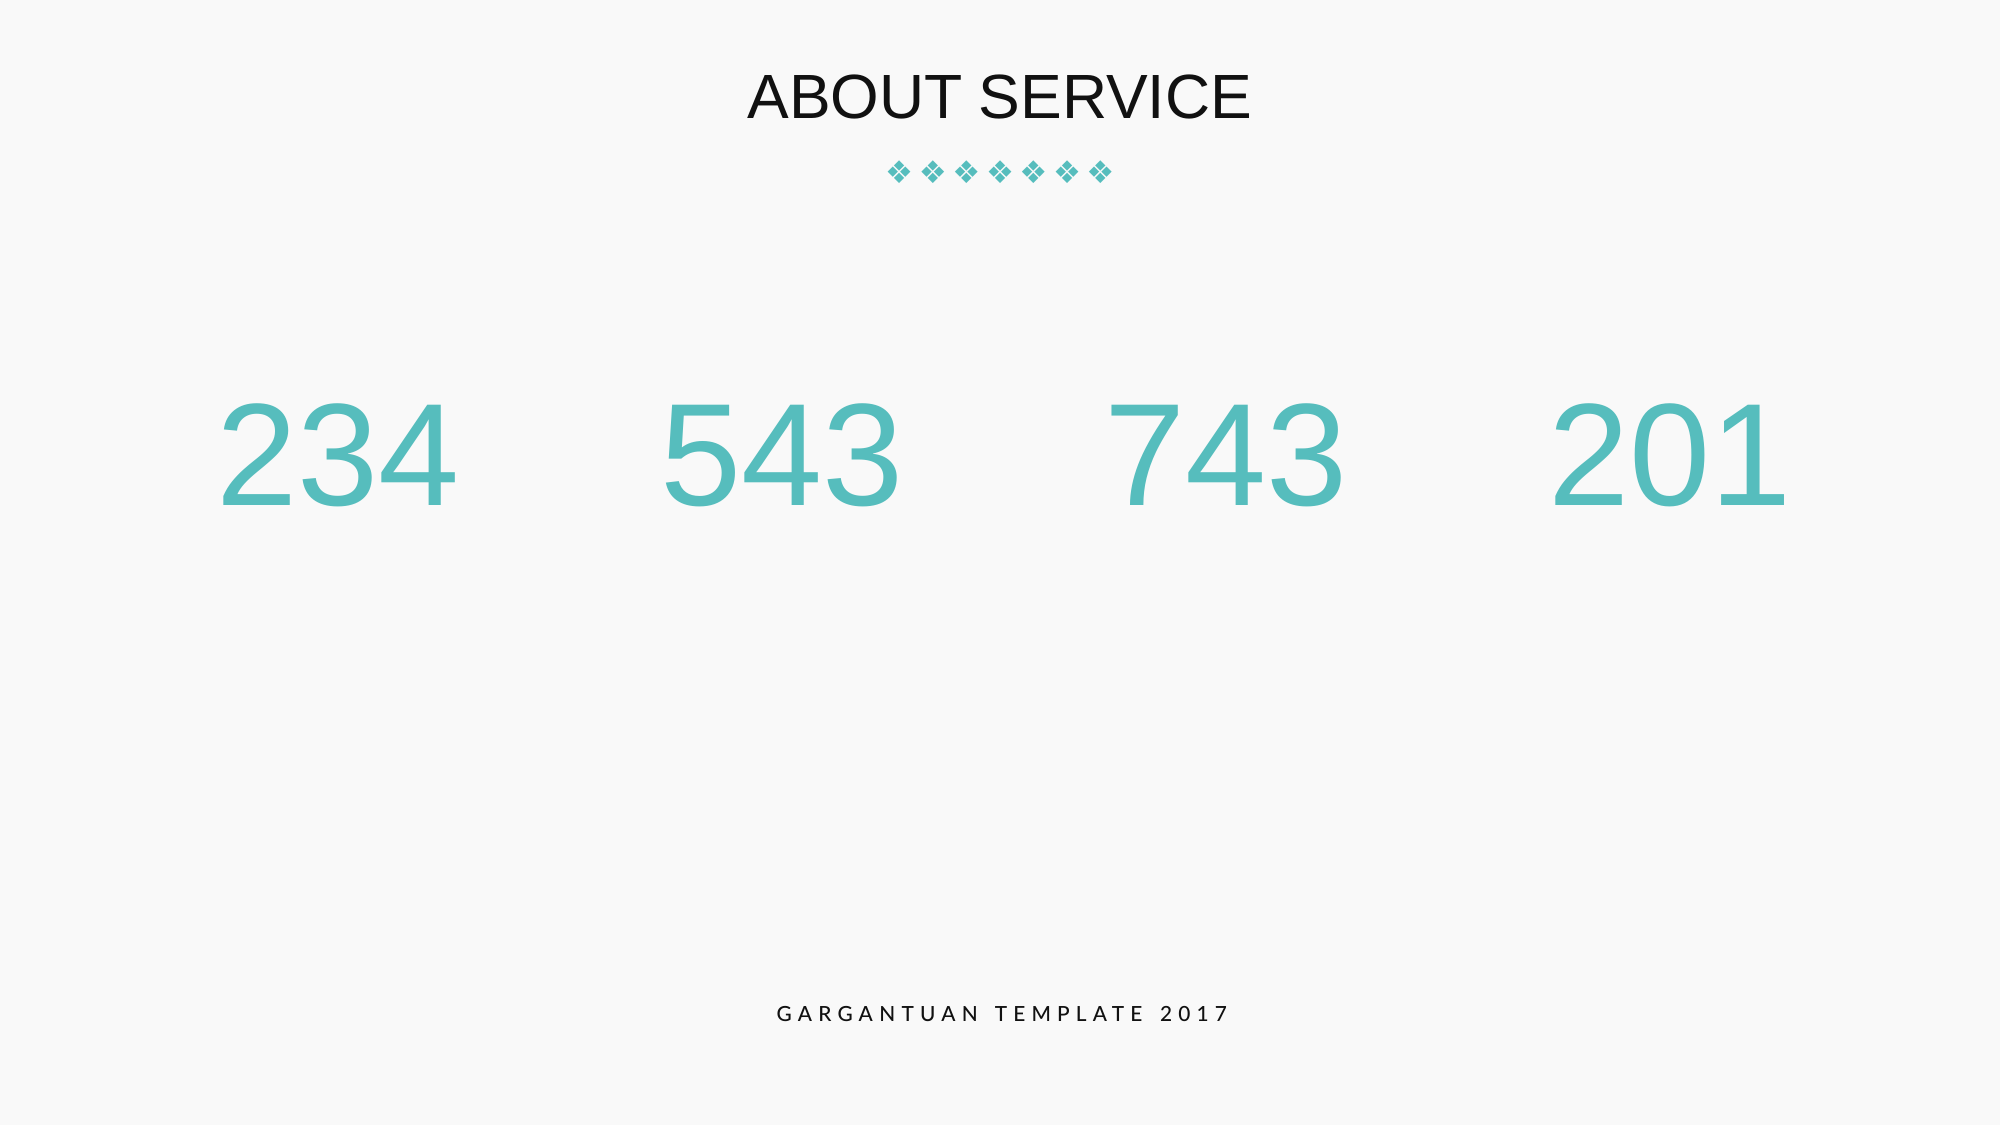

ABOUT SERVICE
❖
❖
❖
❖
❖
❖
❖

234
543
743
201
Social Media
Creative
Logistic
Marketing
Lorem ipsum dolor sit amet, consectetur adipis
cing elit, sed do
Lorem ipsum dolor sit amet, consectetur adipis
cing elit, sed do
Lorem ipsum dolor sit amet, consectetur adipis
cing elit, sed do
Lorem ipsum dolor sit amet, consectetur adipis
cing elit, sed do
GARGANTUAN TEMPLATE 2017